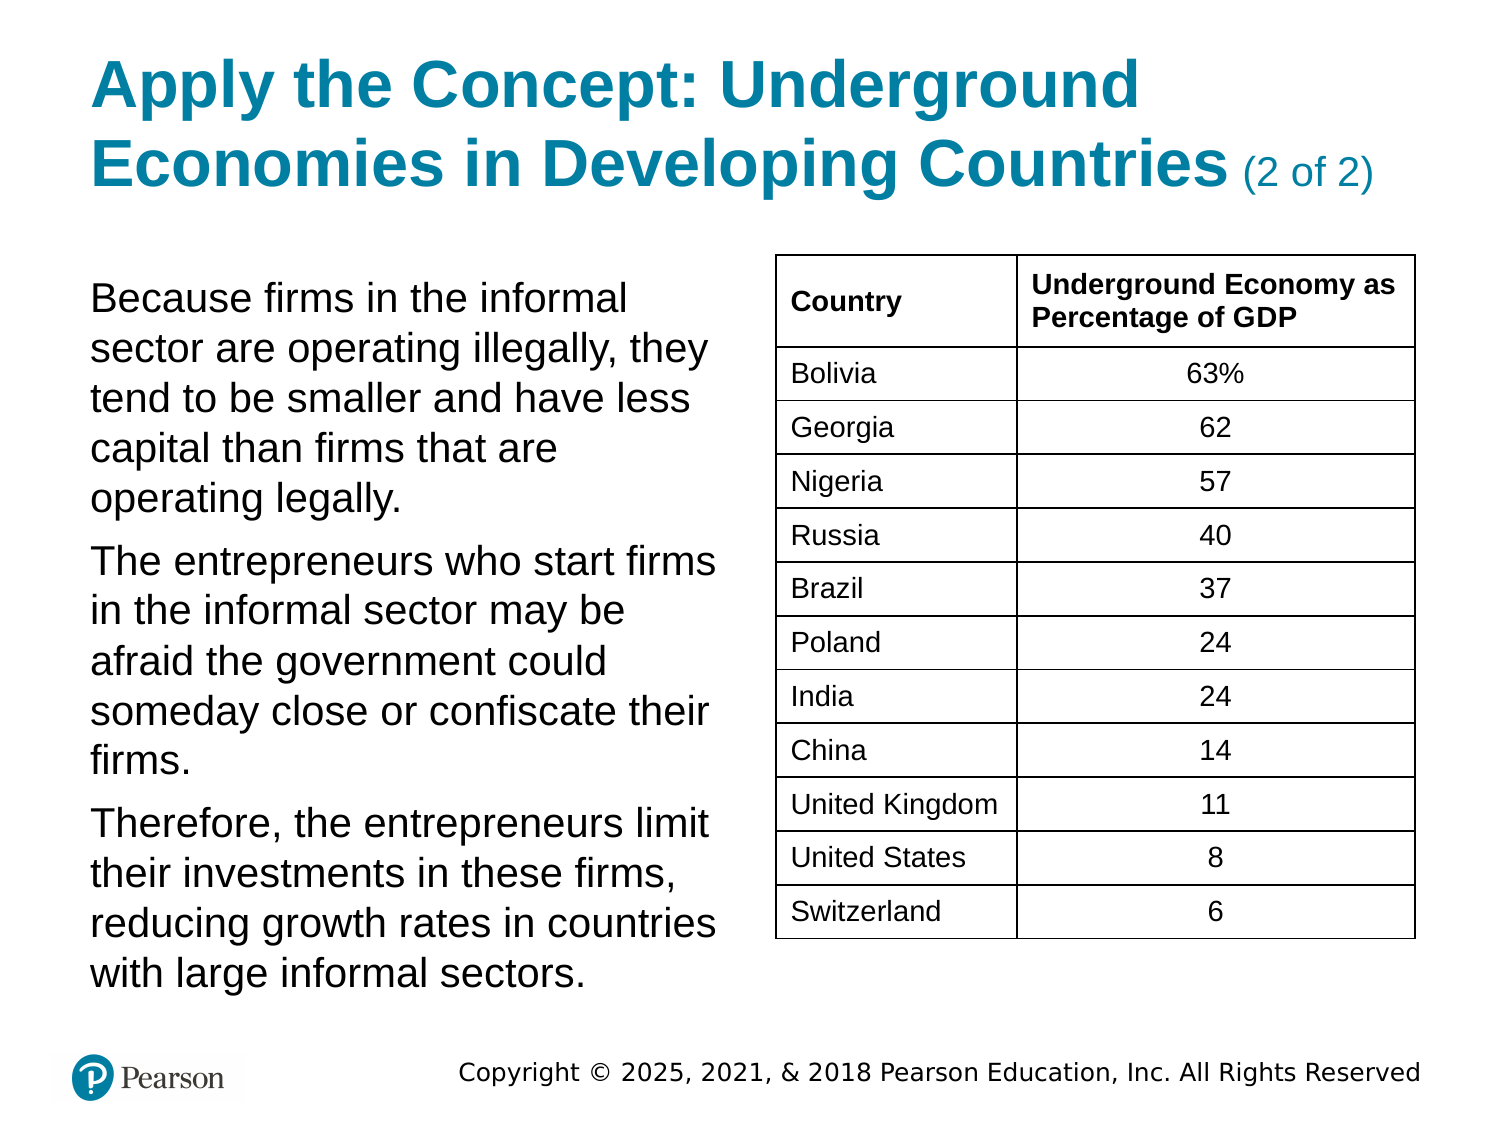

# Apply the Concept: Underground Economies in Developing Countries (2 of 2)
| Country | Underground Economy as Percentage of G D P |
| --- | --- |
| Bolivia | 63% |
| Georgia | 62 |
| Nigeria | 57 |
| Russia | 40 |
| Brazil | 37 |
| Poland | 24 |
| India | 24 |
| China | 14 |
| United Kingdom | 11 |
| United States | 8 |
| Switzerland | 6 |
Because firms in the informal sector are operating illegally, they tend to be smaller and have less capital than firms that are operating legally.
The entrepreneurs who start firms in the informal sector may be afraid the government could someday close or confiscate their firms.
Therefore, the entrepreneurs limit their investments in these firms, reducing growth rates in countries with large informal sectors.